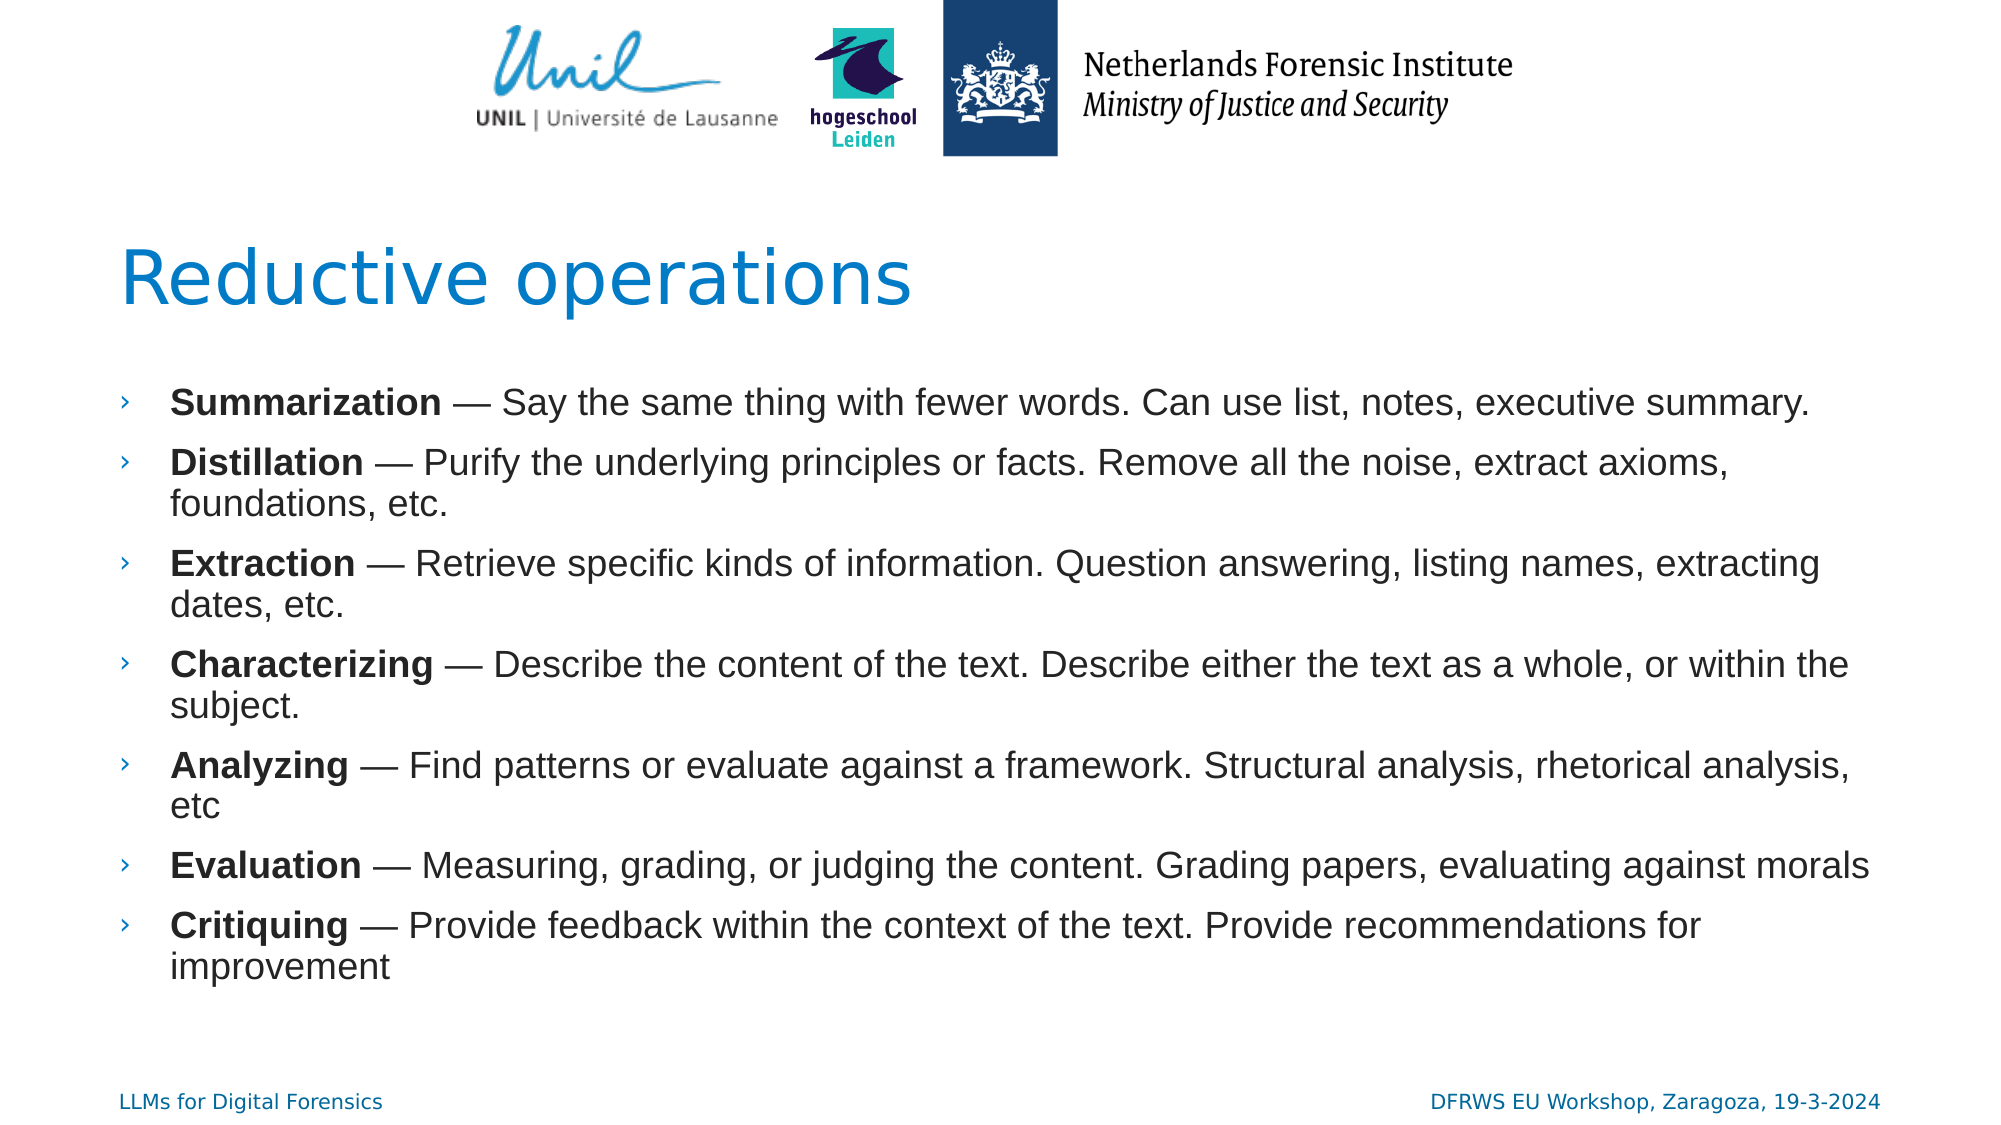

# Reductive operations
Summarization — Say the same thing with fewer words. Can use list, notes, executive summary.
Distillation — Purify the underlying principles or facts. Remove all the noise, extract axioms, foundations, etc.
Extraction — Retrieve specific kinds of information. Question answering, listing names, extracting dates, etc.
Characterizing — Describe the content of the text. Describe either the text as a whole, or within the subject.
Analyzing — Find patterns or evaluate against a framework. Structural analysis, rhetorical analysis, etc
Evaluation — Measuring, grading, or judging the content. Grading papers, evaluating against morals
Critiquing — Provide feedback within the context of the text. Provide recommendations for improvement
LLMs for Digital Forensics
DFRWS EU Workshop, Zaragoza, 19-3-2024